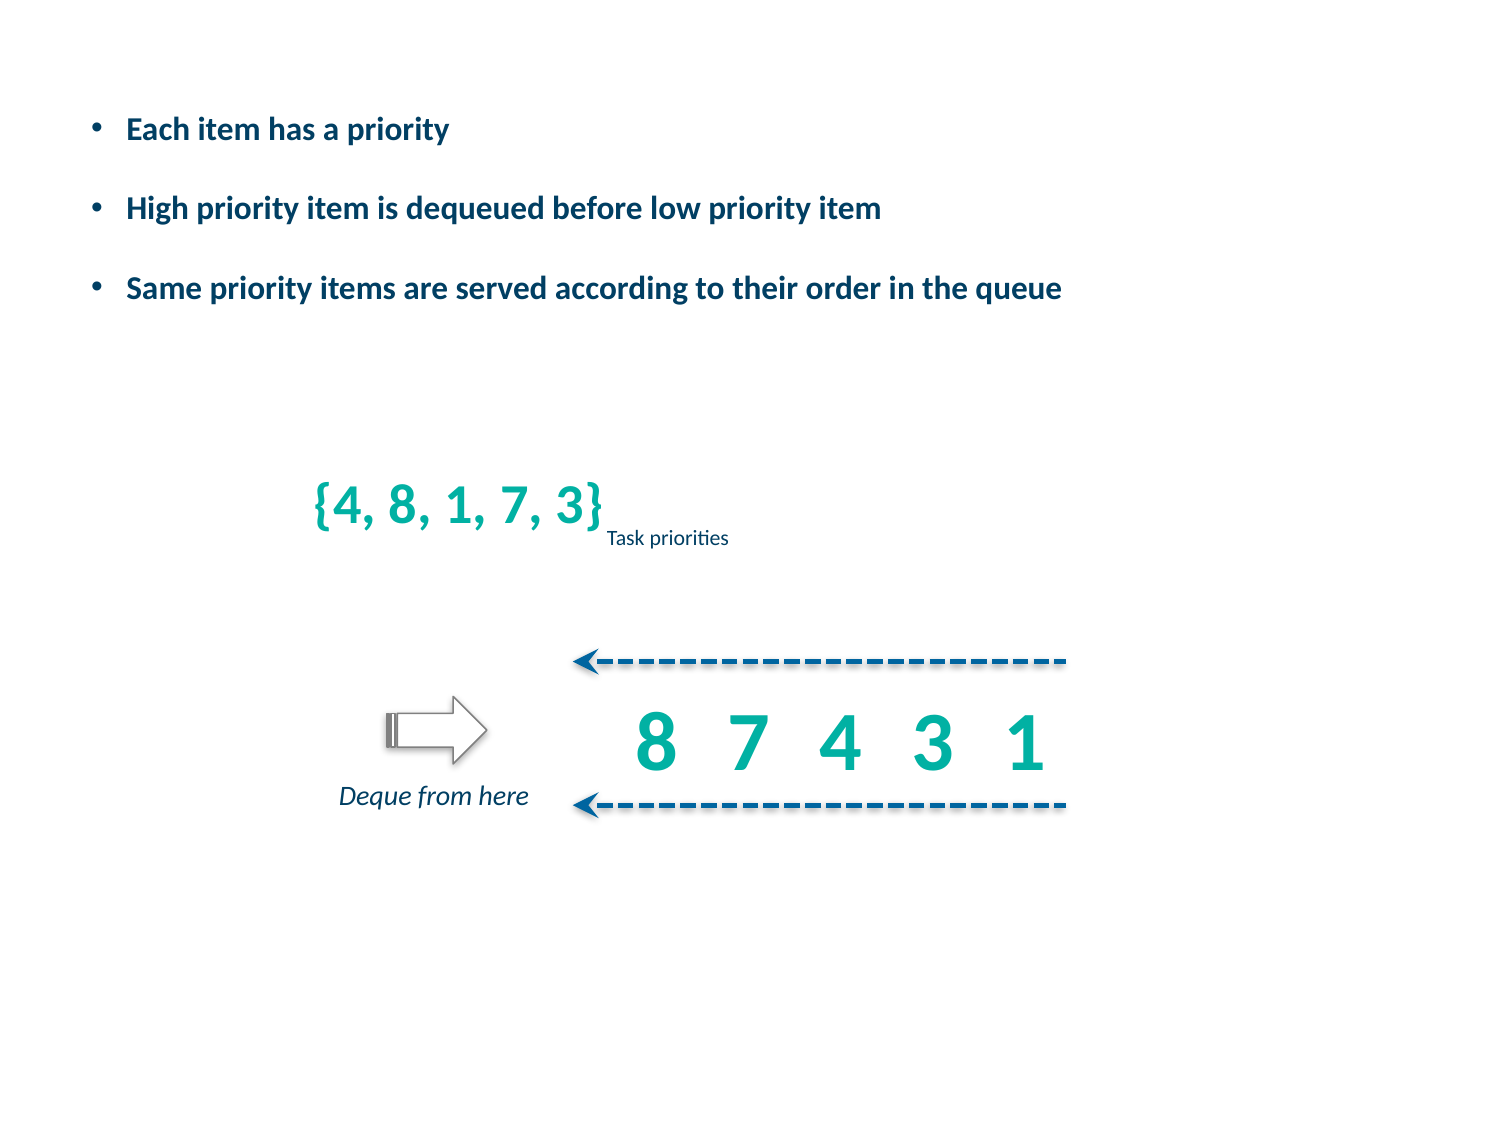

Each item has a priority

High priority item is dequeued before low priority item

Same priority items are served according to their order in the queue
{4, 8, 1, 7, 3}
Task priorities
8
7
3
1
4

Deque from here